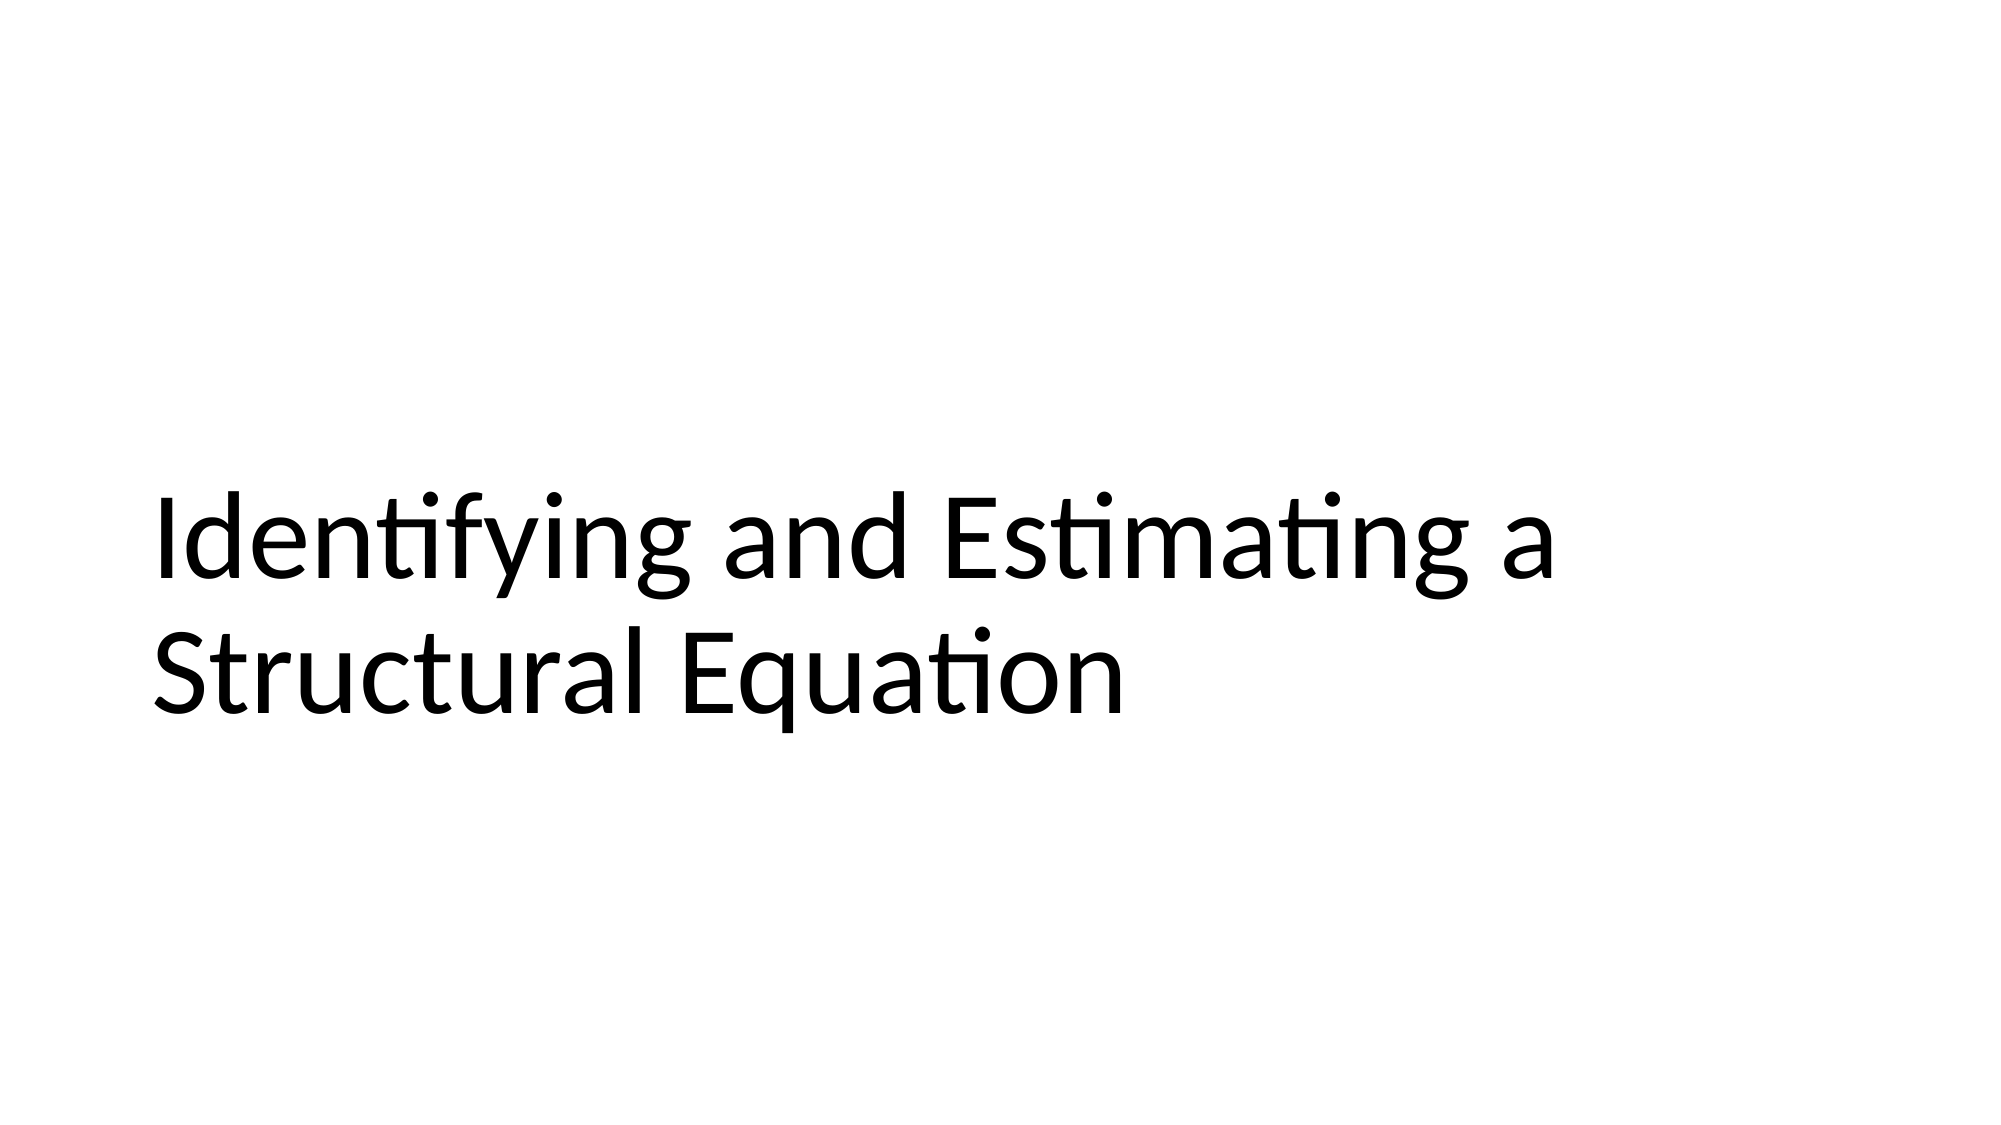

# Identifying and Estimating a Structural Equation